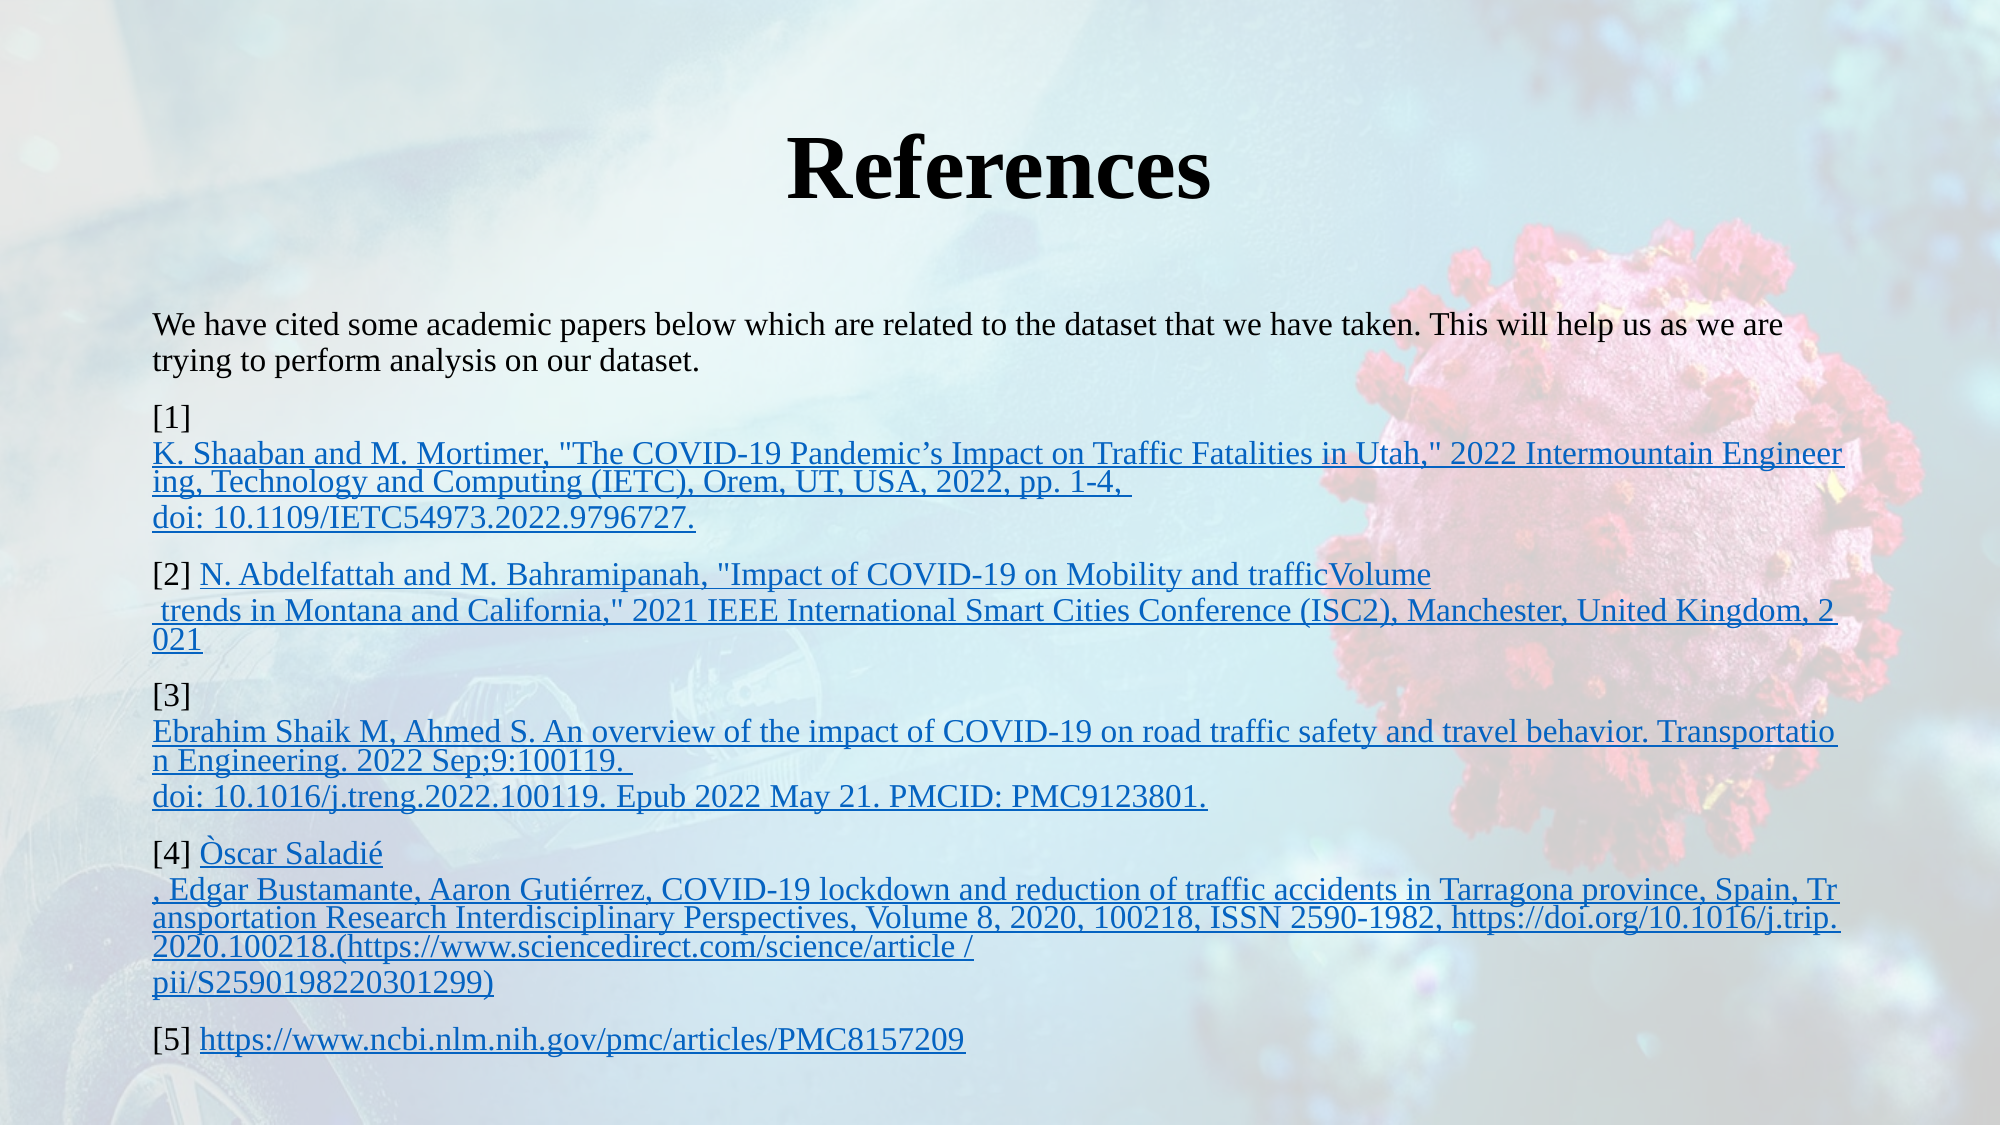

# References
We have cited some academic papers below which are related to the dataset that we have taken. This will help us as we are trying to perform analysis on our dataset.
[1] K. Shaaban and M. Mortimer, "The COVID-19 Pandemic’s Impact on Traffic Fatalities in Utah," 2022 Intermountain Engineering, Technology and Computing (IETC), Orem, UT, USA, 2022, pp. 1-4, doi: 10.1109/IETC54973.2022.9796727.
[2] N. Abdelfattah and M. Bahramipanah, "Impact of COVID-19 on Mobility and trafficVolume trends in Montana and California," 2021 IEEE International Smart Cities Conference (ISC2), Manchester, United Kingdom, 2021
[3] Ebrahim Shaik M, Ahmed S. An overview of the impact of COVID-19 on road traffic safety and travel behavior. Transportation Engineering. 2022 Sep;9:100119. doi: 10.1016/j.treng.2022.100119. Epub 2022 May 21. PMCID: PMC9123801.
[4] Òscar Saladié, Edgar Bustamante, Aaron Gutiérrez, COVID-19 lockdown and reduction of traffic accidents in Tarragona province, Spain, Transportation Research Interdisciplinary Perspectives, Volume 8, 2020, 100218, ISSN 2590-1982, https://doi.org/10.1016/j.trip.2020.100218.(https://www.sciencedirect.com/science/article /pii/S2590198220301299)
[5] https://www.ncbi.nlm.nih.gov/pmc/articles/PMC8157209